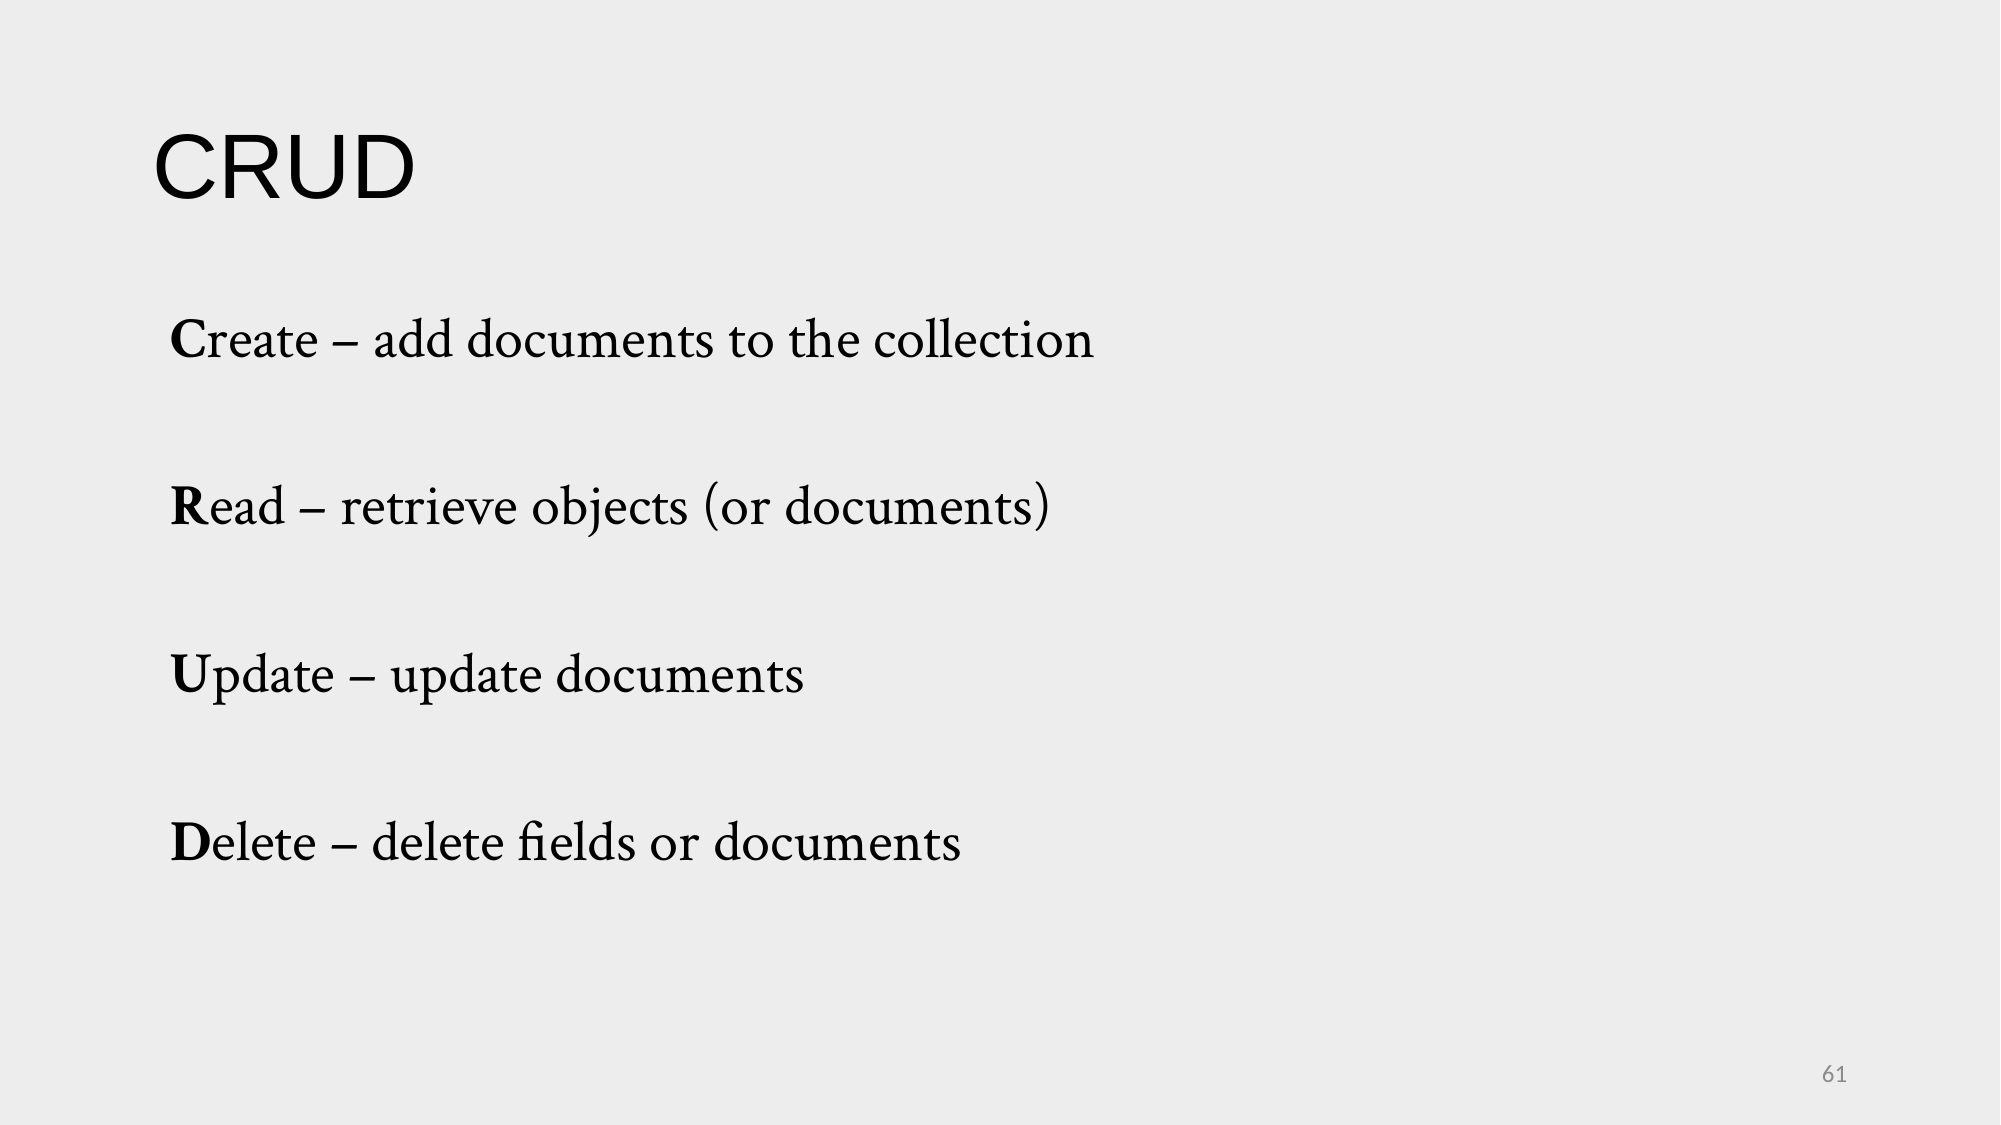

# CRUD
Create – add documents to the collection

Read – retrieve objects (or documents)

Update – update documents

Delete – delete fields or documents
61